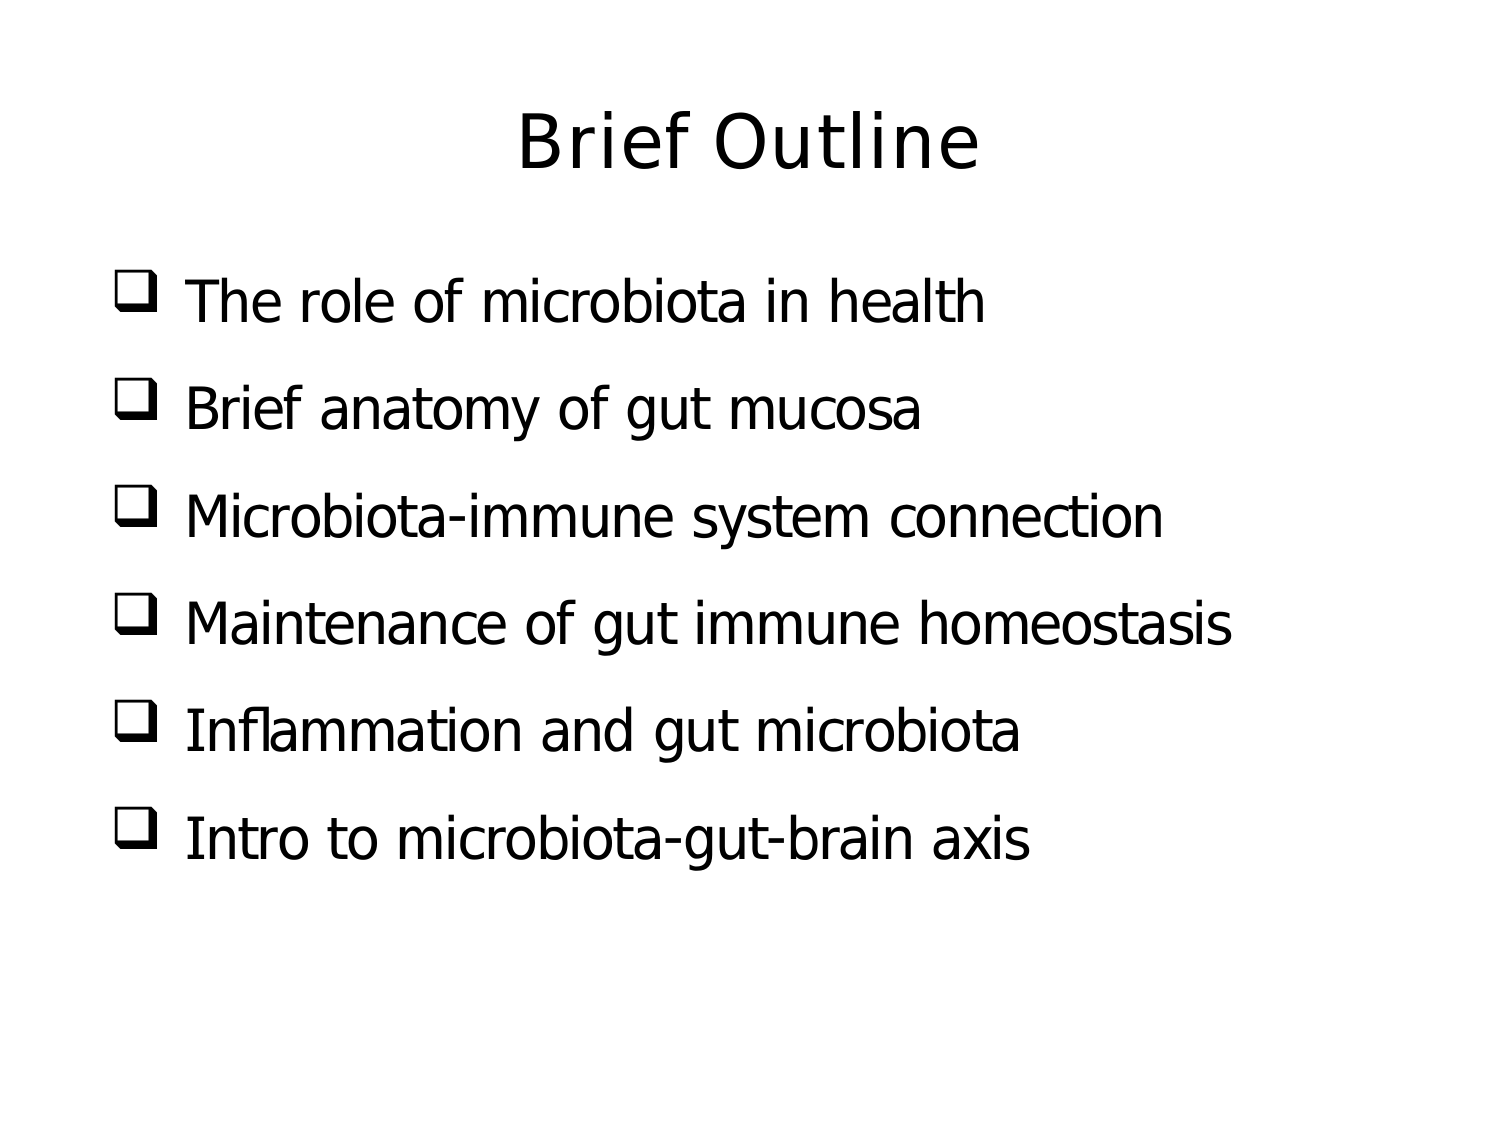

# Brief Outline
The role of microbiota in health
Brief anatomy of gut mucosa
Microbiota-immune system connection
Maintenance of gut immune homeostasis
Inflammation and gut microbiota
Intro to microbiota-gut-brain axis